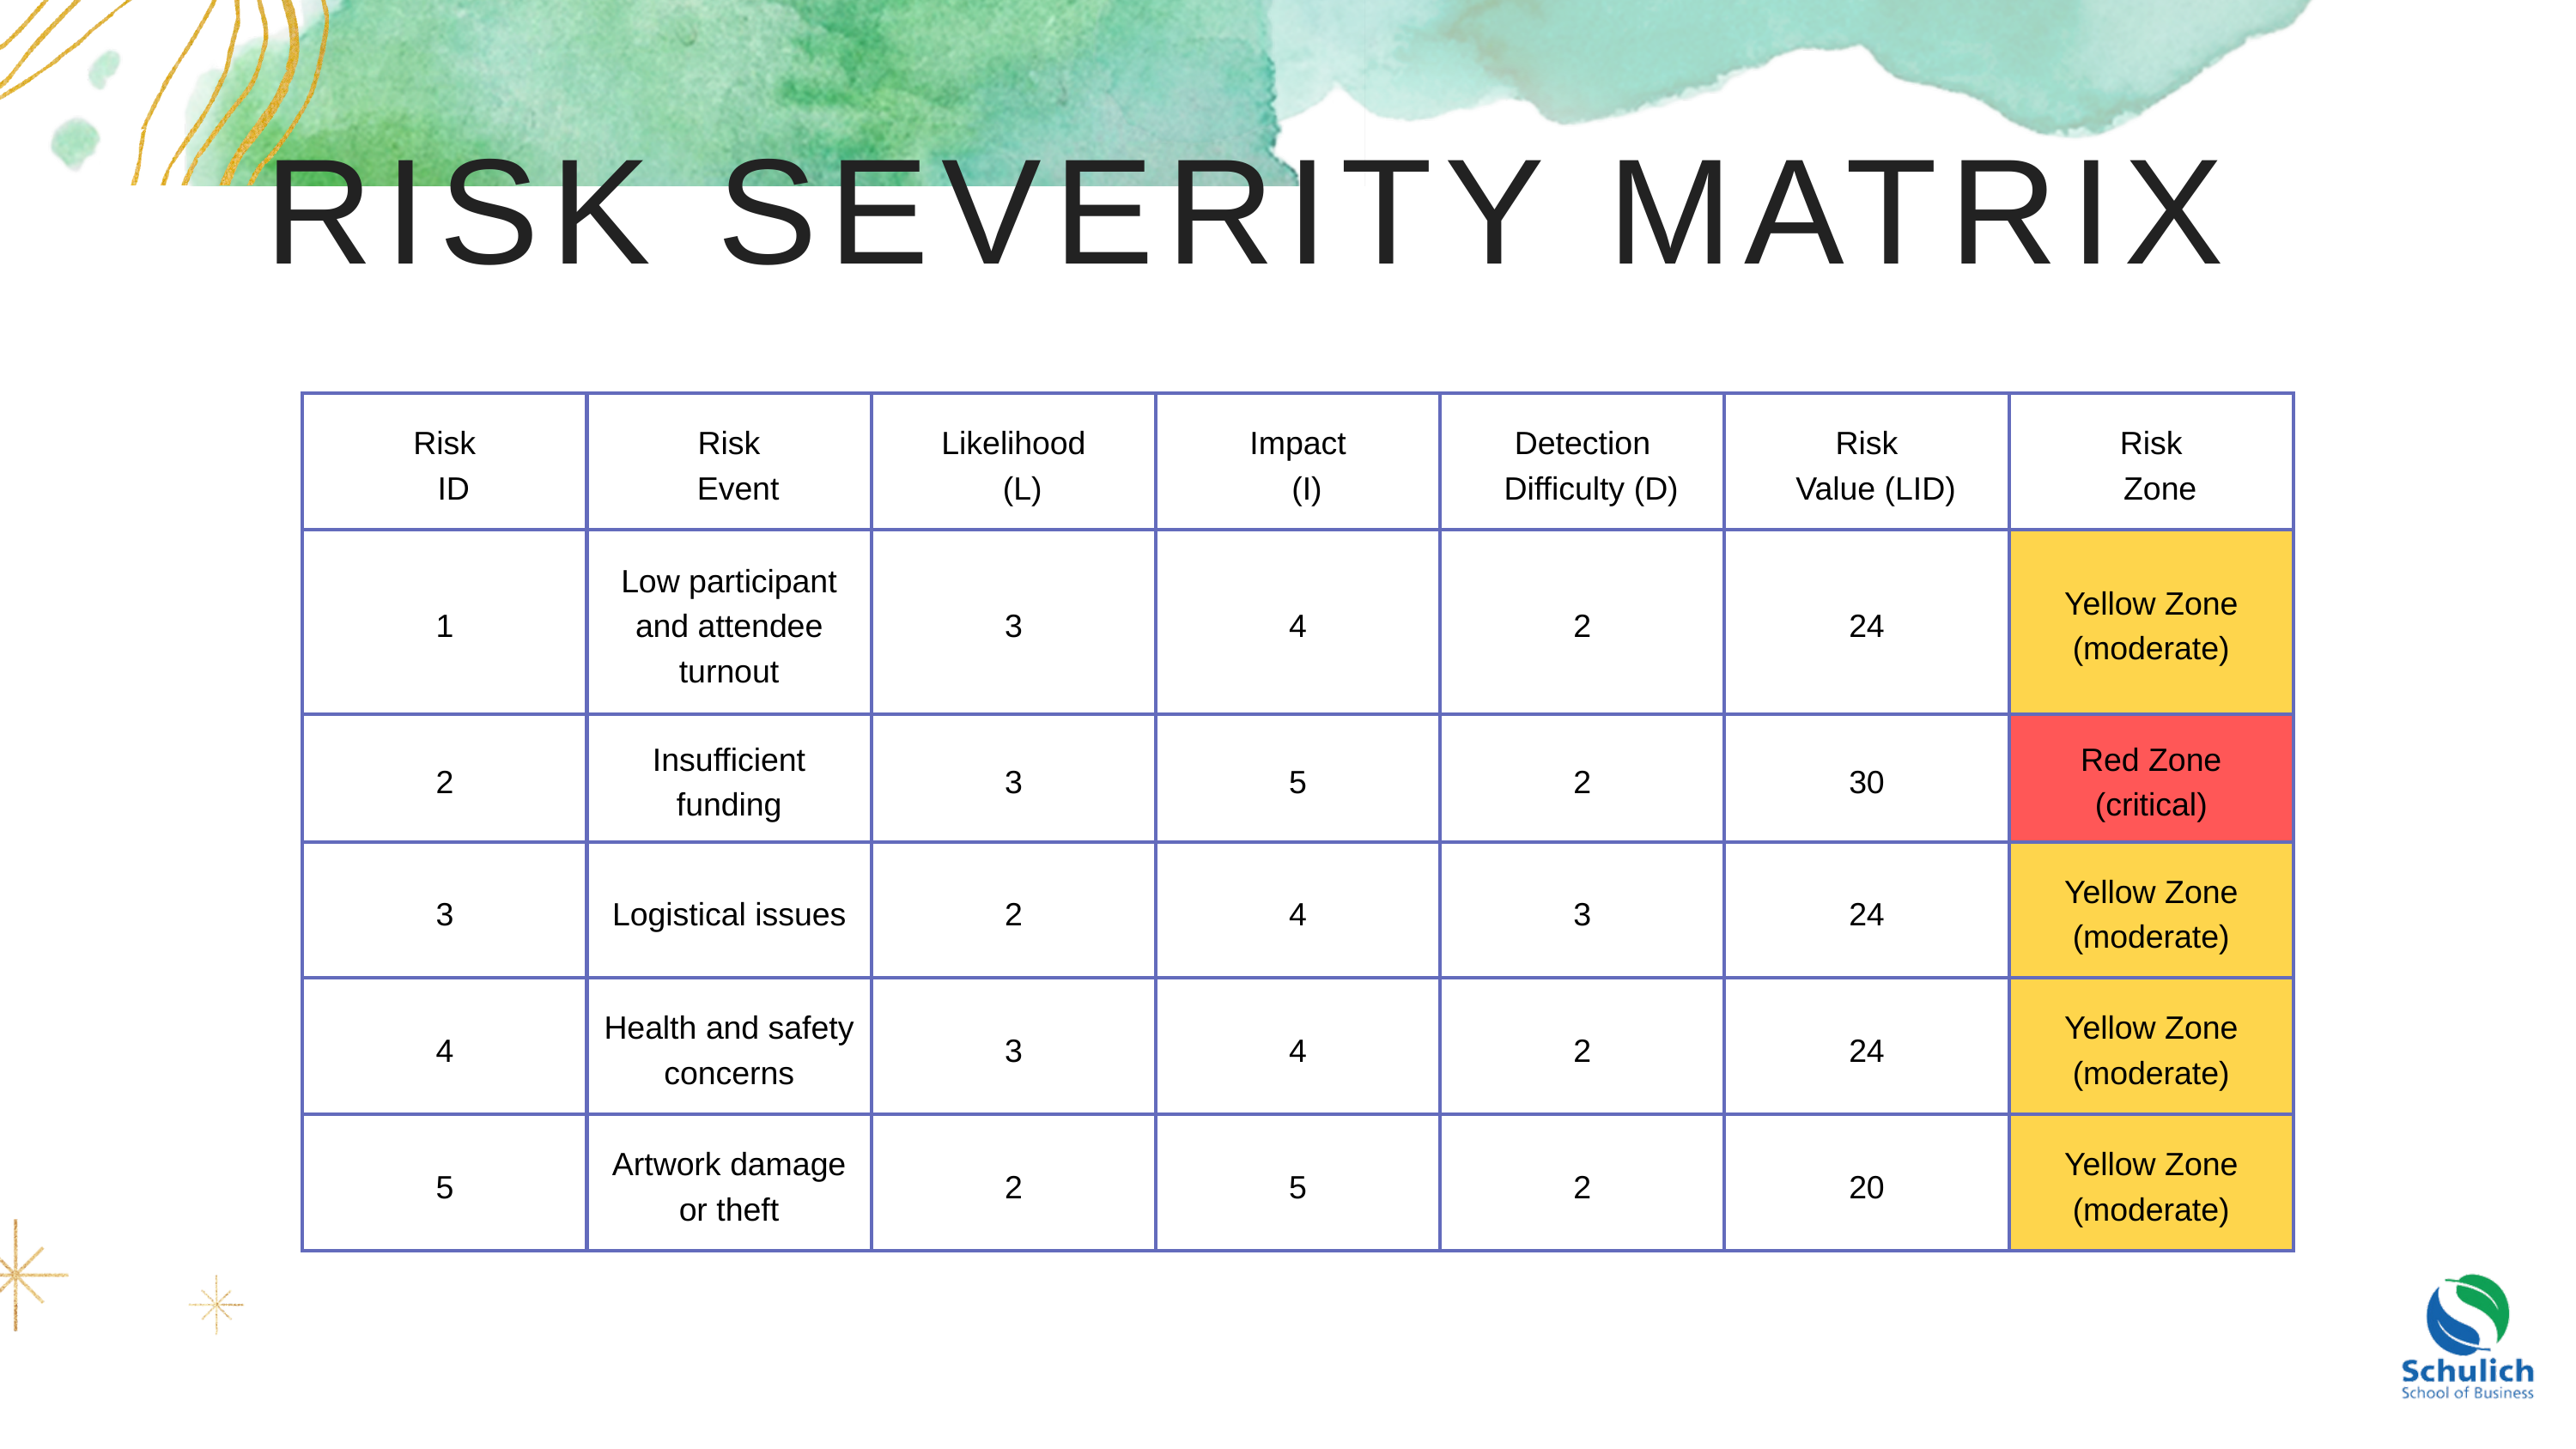

RISK SEVERITY MATRIX
| Risk ID | Risk Event | Likelihood (L) | Impact (I) | Detection Difficulty (D) | Risk Value (LID) | Risk Zone |
| --- | --- | --- | --- | --- | --- | --- |
| 1 | Low participant and attendee turnout | 3 | 4 | 2 | 24 | Yellow Zone (moderate) |
| 2 | Insufficient funding | 3 | 5 | 2 | 30 | Red Zone (critical) |
| 3 | Logistical issues | 2 | 4 | 3 | 24 | Yellow Zone (moderate) |
| 4 | Health and safety concerns | 3 | 4 | 2 | 24 | Yellow Zone (moderate) |
| 5 | Artwork damage or theft | 2 | 5 | 2 | 20 | Yellow Zone (moderate) |